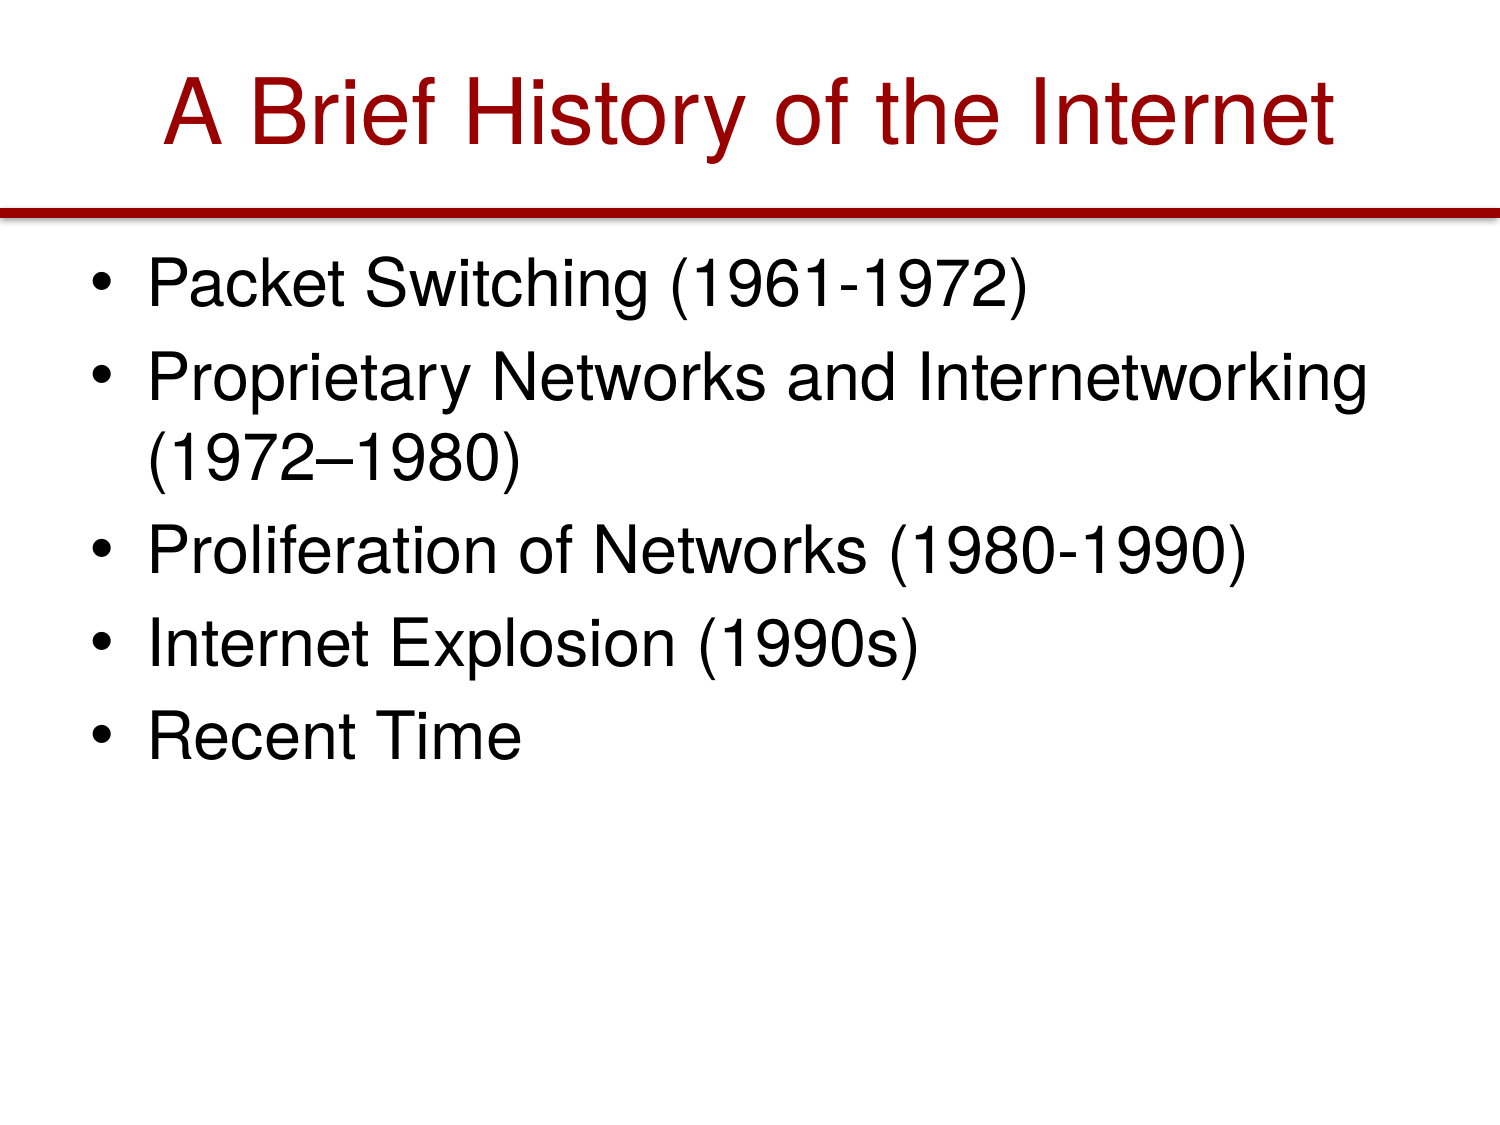

# A Brief History of the Internet
Packet Switching (1961-1972)
Proprietary Networks and Internetworking (1972–1980)
Proliferation of Networks (1980-1990)
Internet Explosion (1990s)
Recent Time